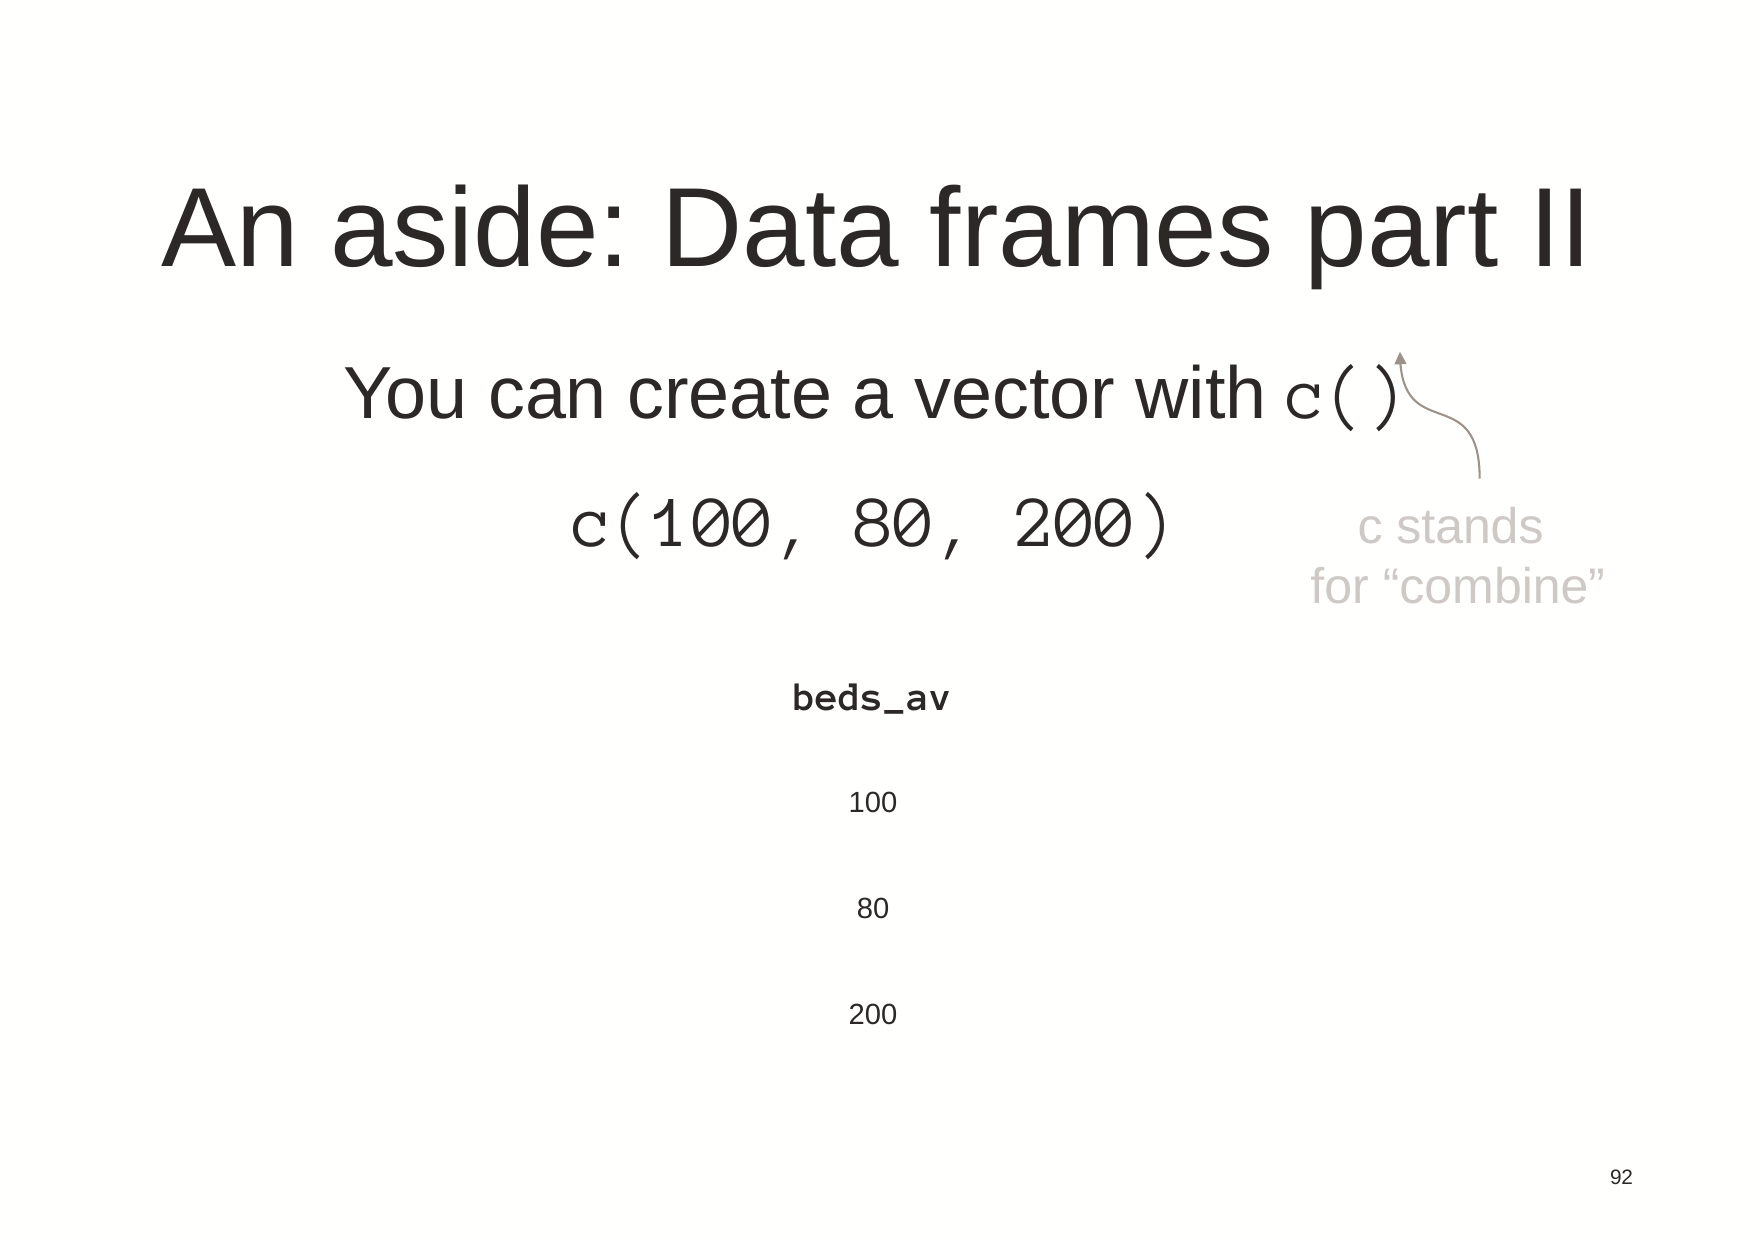

# An aside: Data frames part II

You can create a vector with c()
c(100, 80, 200)

c stands
 for “combine”
beds_av
100
80
200
92